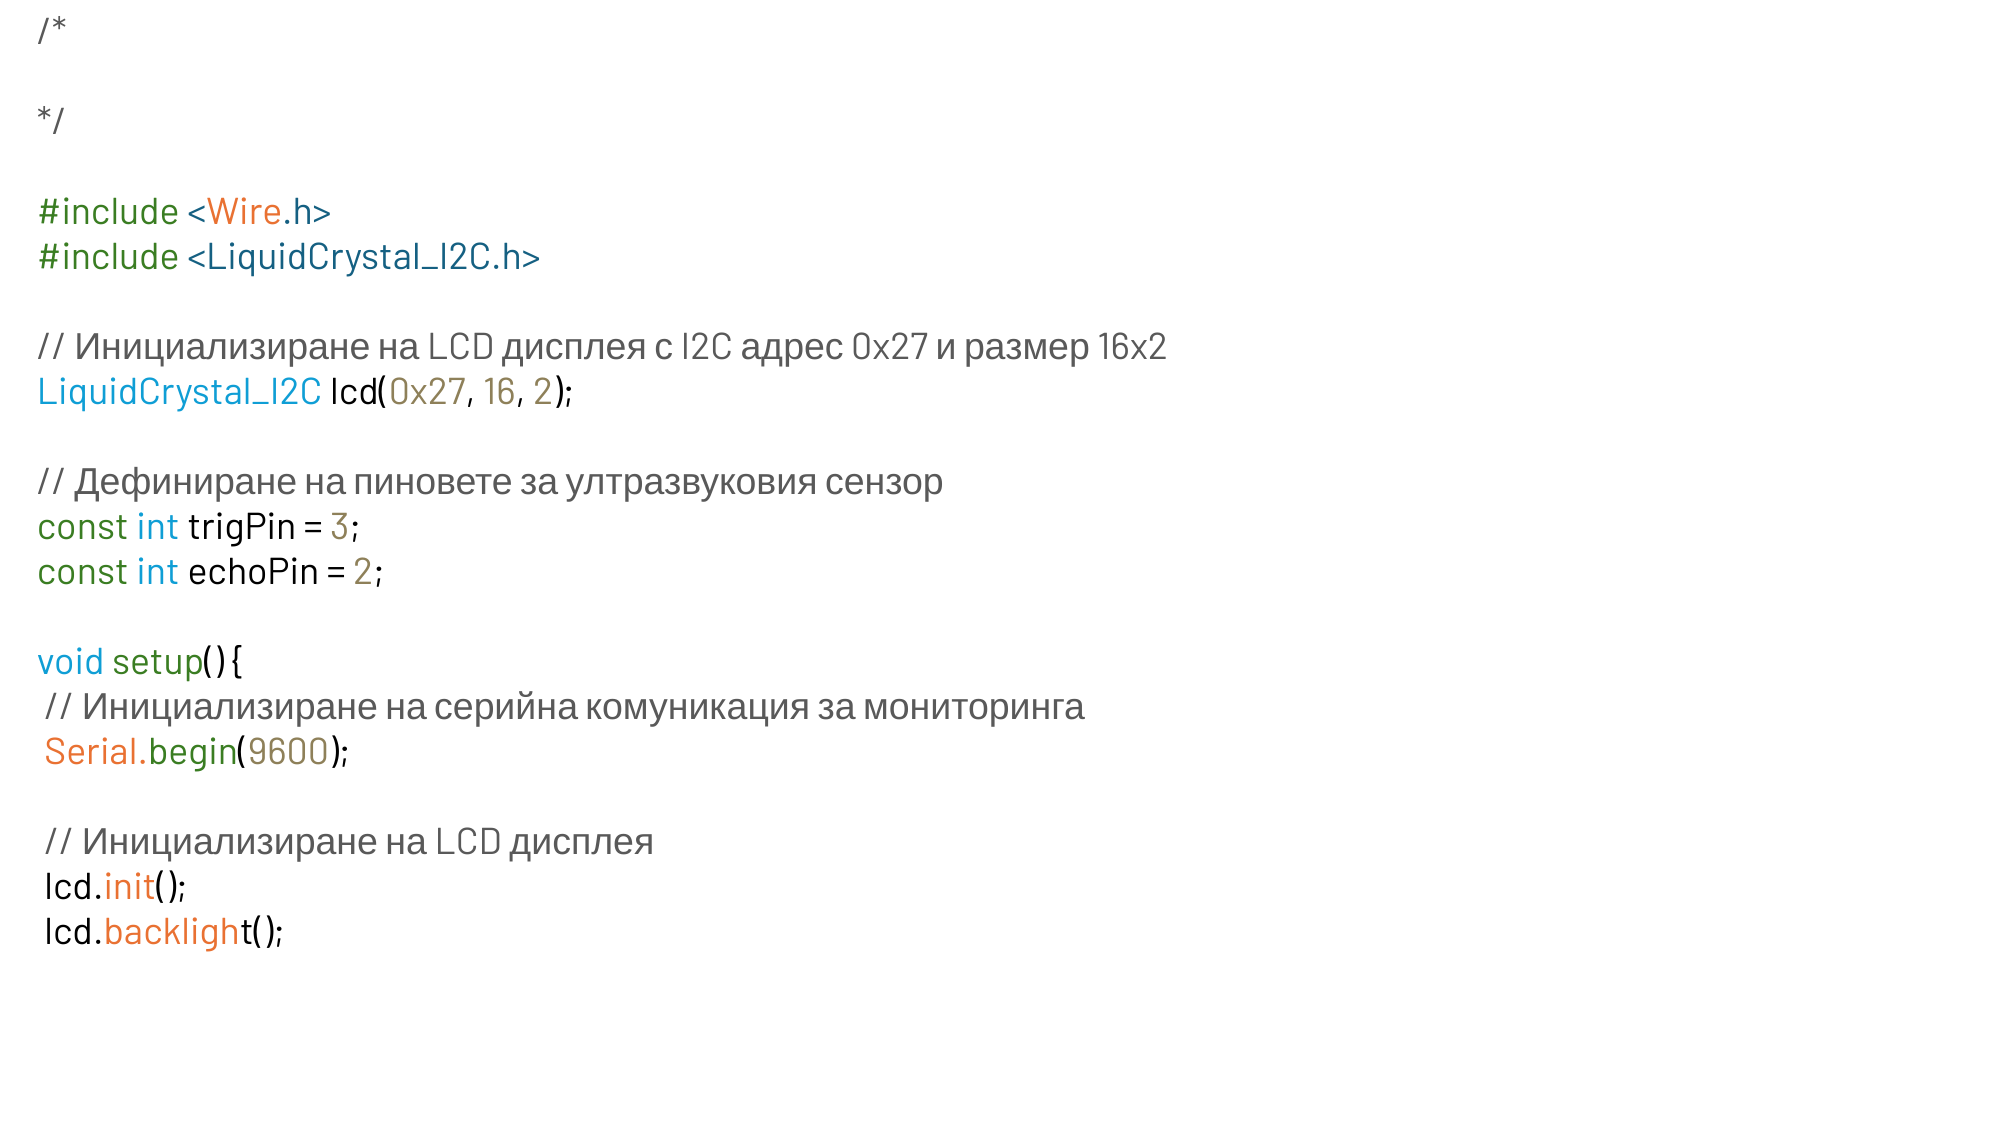

/*
*/
#include <Wire.h>
#include <LiquidCrystal_I2C.h>
// Инициализиране на LCD дисплея с I2C адрес 0x27 и размер 16x2
LiquidCrystal_I2C lcd(0x27, 16, 2);

// Дефиниране на пиновете за ултразвуковия сензор
const int trigPin = 3;
const int echoPin = 2;

void setup() {
 // Инициализиране на серийна комуникация за мониторинга
 Serial.begin(9600);
 // Инициализиране на LCD дисплея
 lcd.init();
 lcd.backlight();